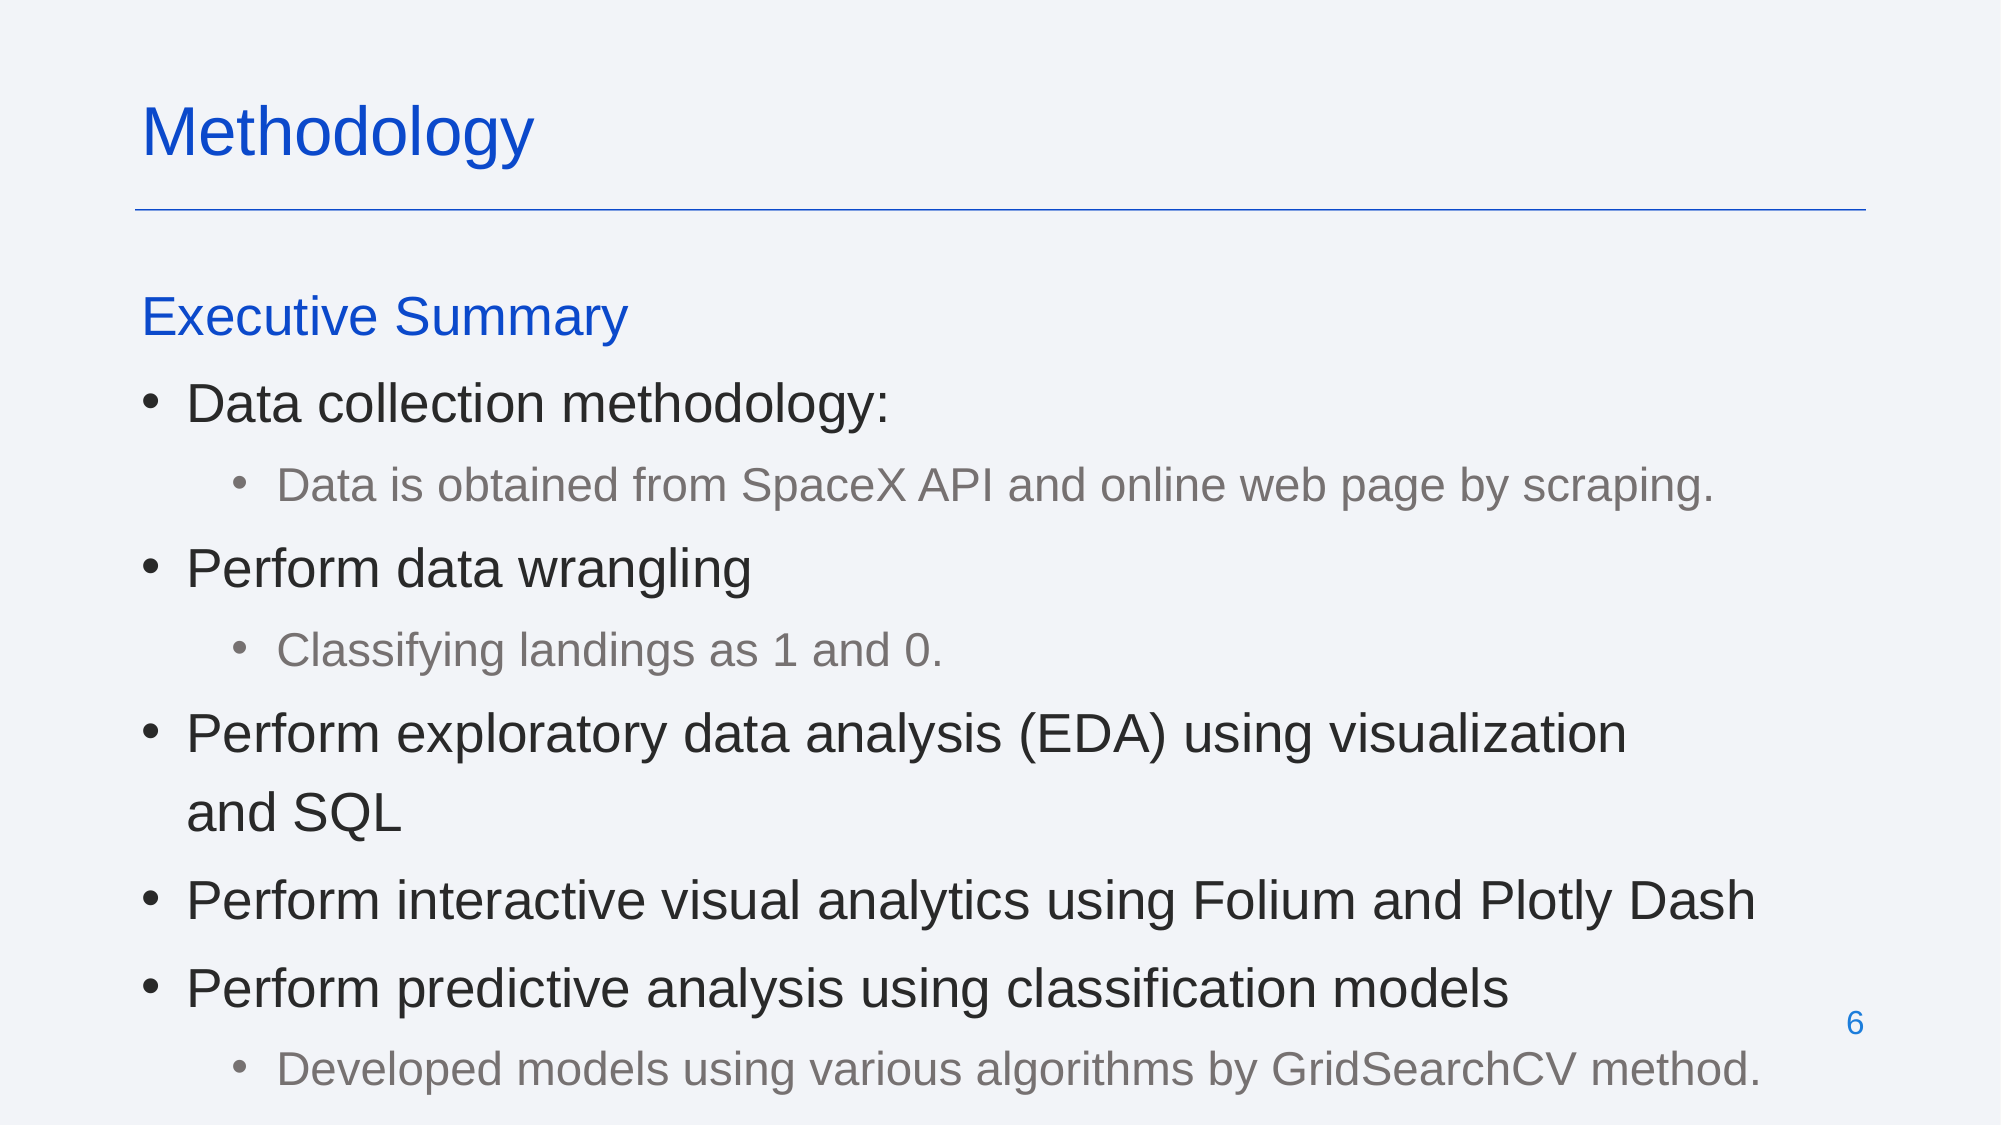

Methodology
Executive Summary
Data collection methodology:
Data is obtained from SpaceX API and online web page by scraping.
Perform data wrangling
Classifying landings as 1 and 0.
Perform exploratory data analysis (EDA) using visualization and SQL
Perform interactive visual analytics using Folium and Plotly Dash
Perform predictive analysis using classification models
Developed models using various algorithms by GridSearchCV method.

6